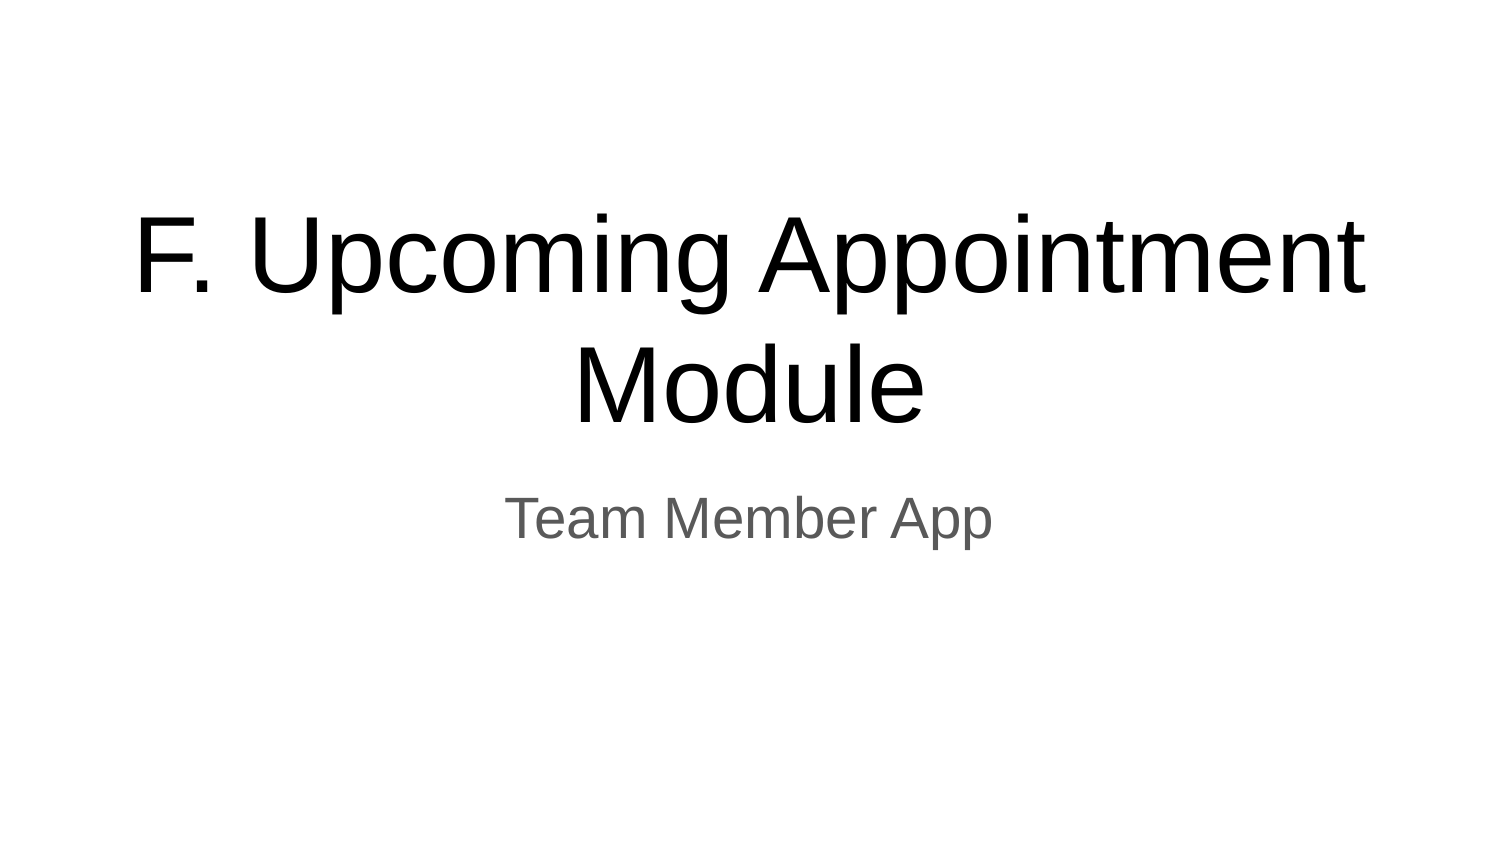

# F. Upcoming Appointment Module
Team Member App